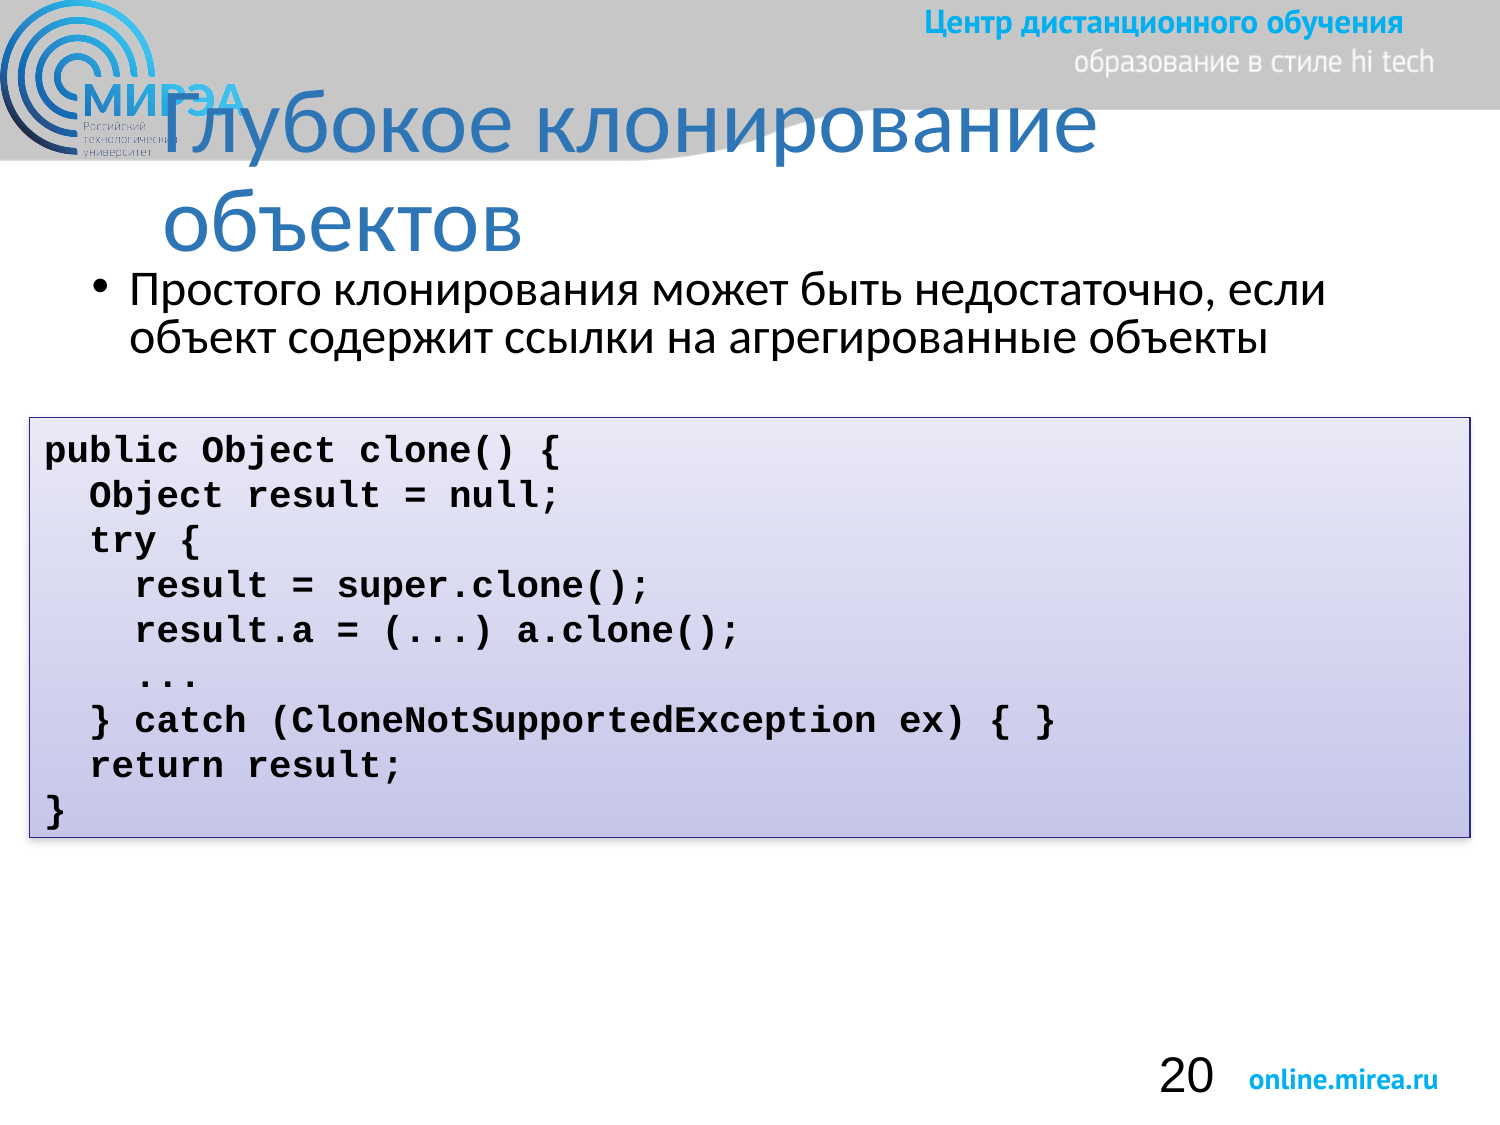

# Глубокое клонирование объектов
Простого клонирования может быть недостаточно, если объект содержит ссылки на агрегированные объекты
В этом случае после процедуры простого клонирования необходимо создать и их копии тоже
public Object clone() {
  Object result = null;
  try {
    result = super.clone();
    result.a = (...) a.clone();
    ...
  } catch (CloneNotSupportedException ex) { }
  return result;
}
20